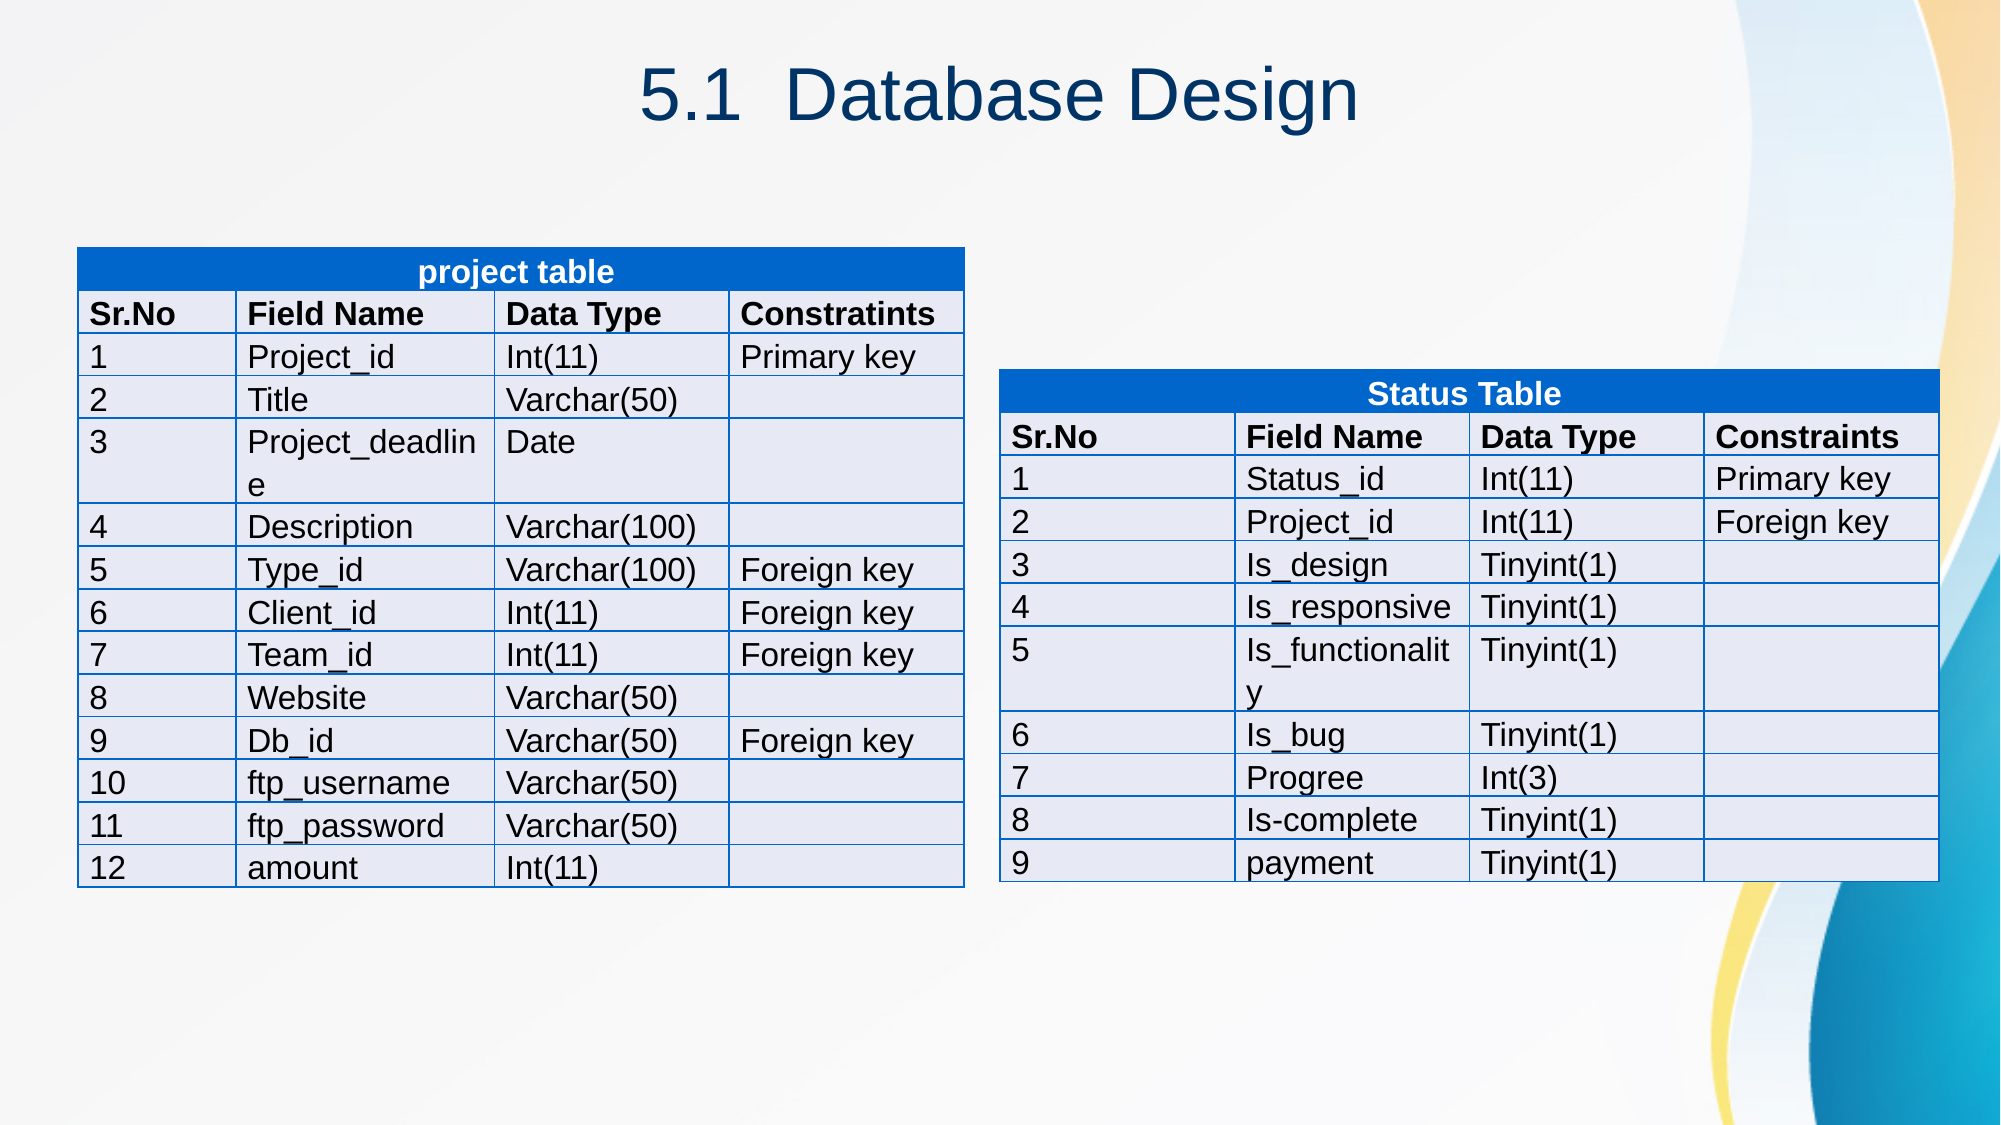

5.1  Database Design
| project table |  |  |  |
| --- | --- | --- | --- |
| Sr.No | Field Name | Data Type | Constratints |
| 1 | Project\_id | Int(11) | Primary key |
| 2 | Title | Varchar(50) |  |
| 3 | Project\_deadline | Date |  |
| 4 | Description | Varchar(100) |  |
| 5 | Type\_id | Varchar(100) | Foreign key |
| 6 | Client\_id | Int(11) | Foreign key |
| 7 | Team\_id | Int(11) | Foreign key |
| 8 | Website | Varchar(50) |  |
| 9 | Db\_id | Varchar(50) | Foreign key |
| 10 | ftp\_username | Varchar(50) |  |
| 11 | ftp\_password | Varchar(50) |  |
| 12 | amount | Int(11) |  |
| Status Table |  |  |  |
| --- | --- | --- | --- |
| Sr.No | Field Name | Data Type | Constraints |
| 1 | Status\_id | Int(11) | Primary key |
| 2 | Project\_id | Int(11) | Foreign key |
| 3 | Is\_design | Tinyint(1) |  |
| 4 | Is\_responsive | Tinyint(1) |  |
| 5 | Is\_functionality | Tinyint(1) |  |
| 6 | Is\_bug | Tinyint(1) |  |
| 7 | Progree | Int(3) |  |
| 8 | Is-complete | Tinyint(1) |  |
| 9 | payment | Tinyint(1) |  |